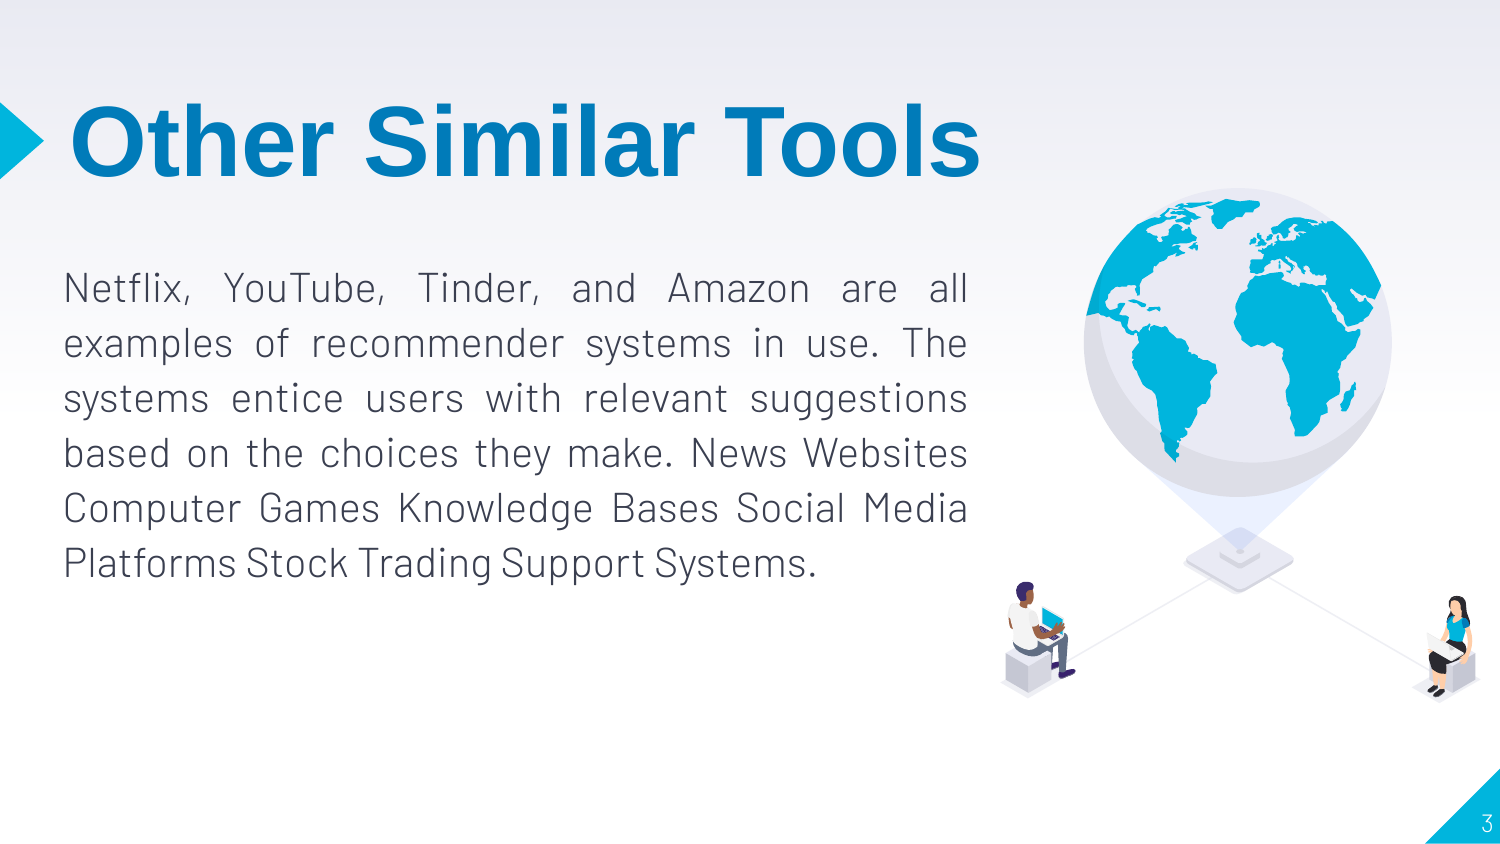

# Other Similar Tools

Netflix, YouTube, Tinder, and Amazon are all examples of recommender systems in use. The systems entice users with relevant suggestions based on the choices they make. News Websites Computer Games Knowledge Bases Social Media Platforms Stock Trading Support Systems.
3